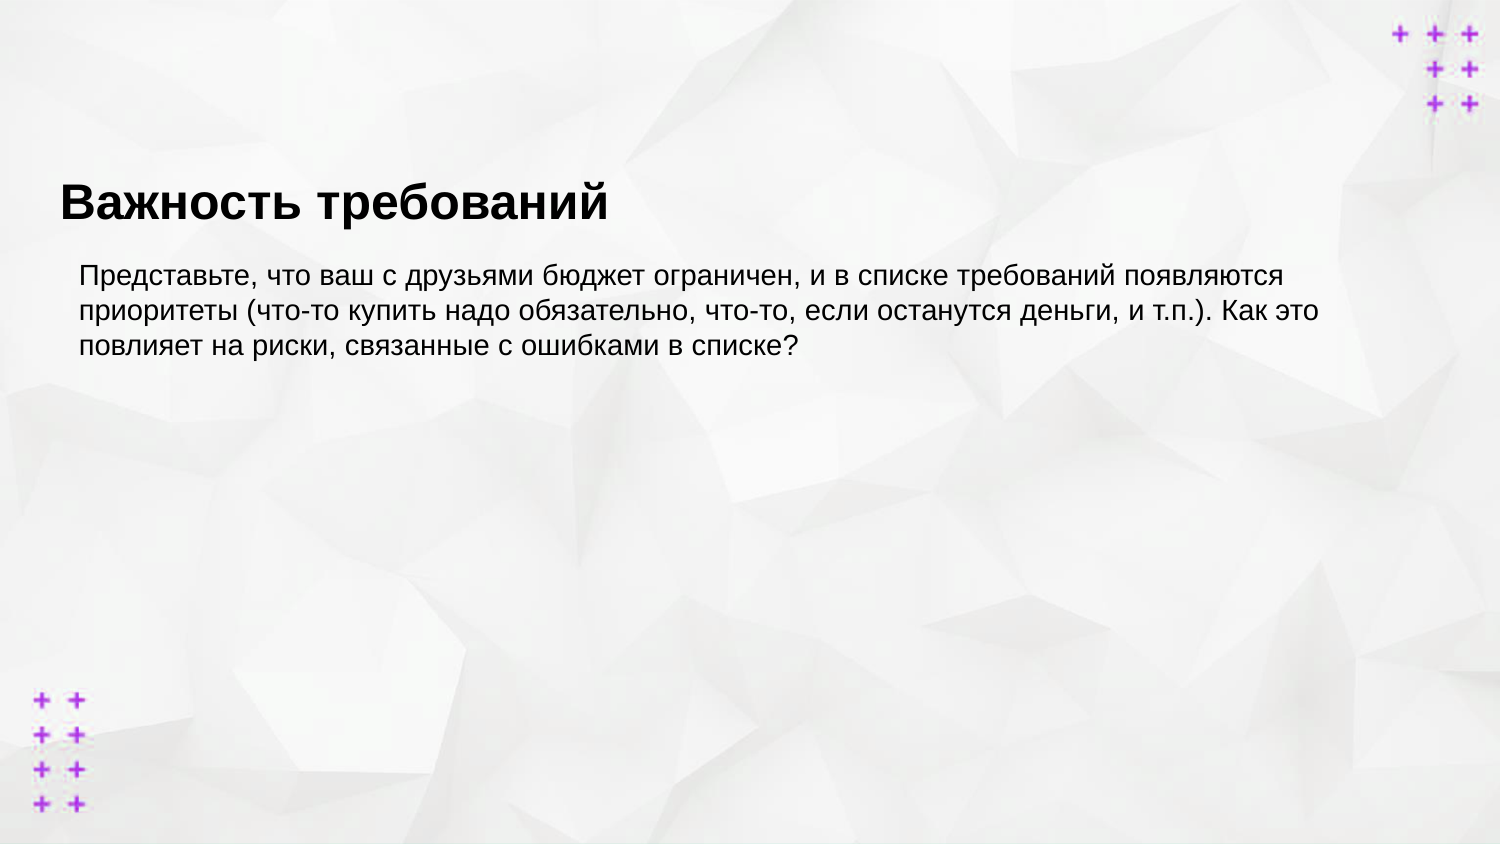

Важность требований
Представьте, что ваш с друзьями бюджет ограничен, и в списке требований появляются приоритеты (что-то купить надо обязательно, что-то, если останутся деньги, и т.п.). Как это повлияет на риски, связанные с ошибками в списке?